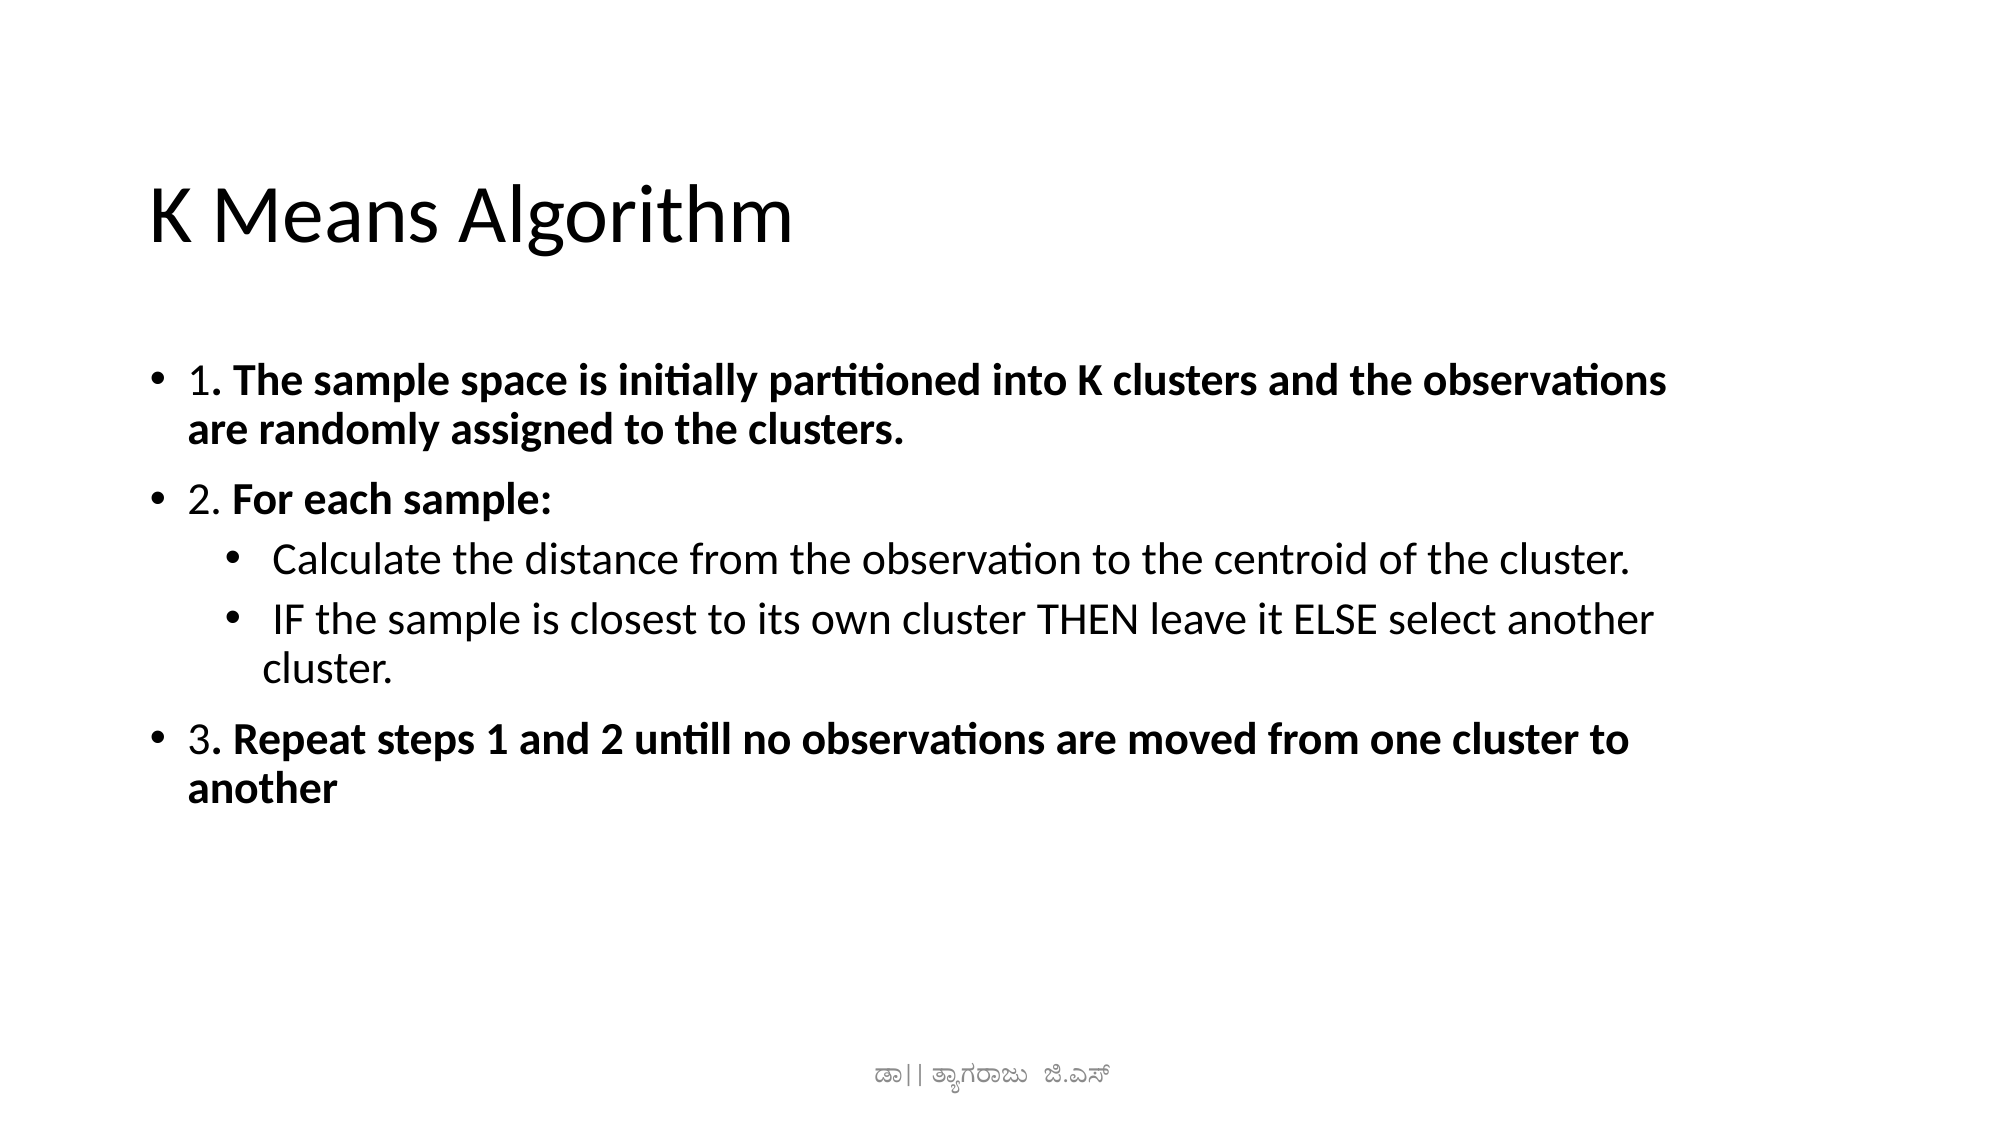

# K Means Algorithm
1. The sample space is initially partitioned into K clusters and the observations are randomly assigned to the clusters.
2. For each sample:
 Calculate the distance from the observation to the centroid of the cluster.
 IF the sample is closest to its own cluster THEN leave it ELSE select another cluster.
3. Repeat steps 1 and 2 untill no observations are moved from one cluster to another
ಡಾ|| ತ್ಯಾಗರಾಜು  ಜಿ.ಎಸ್